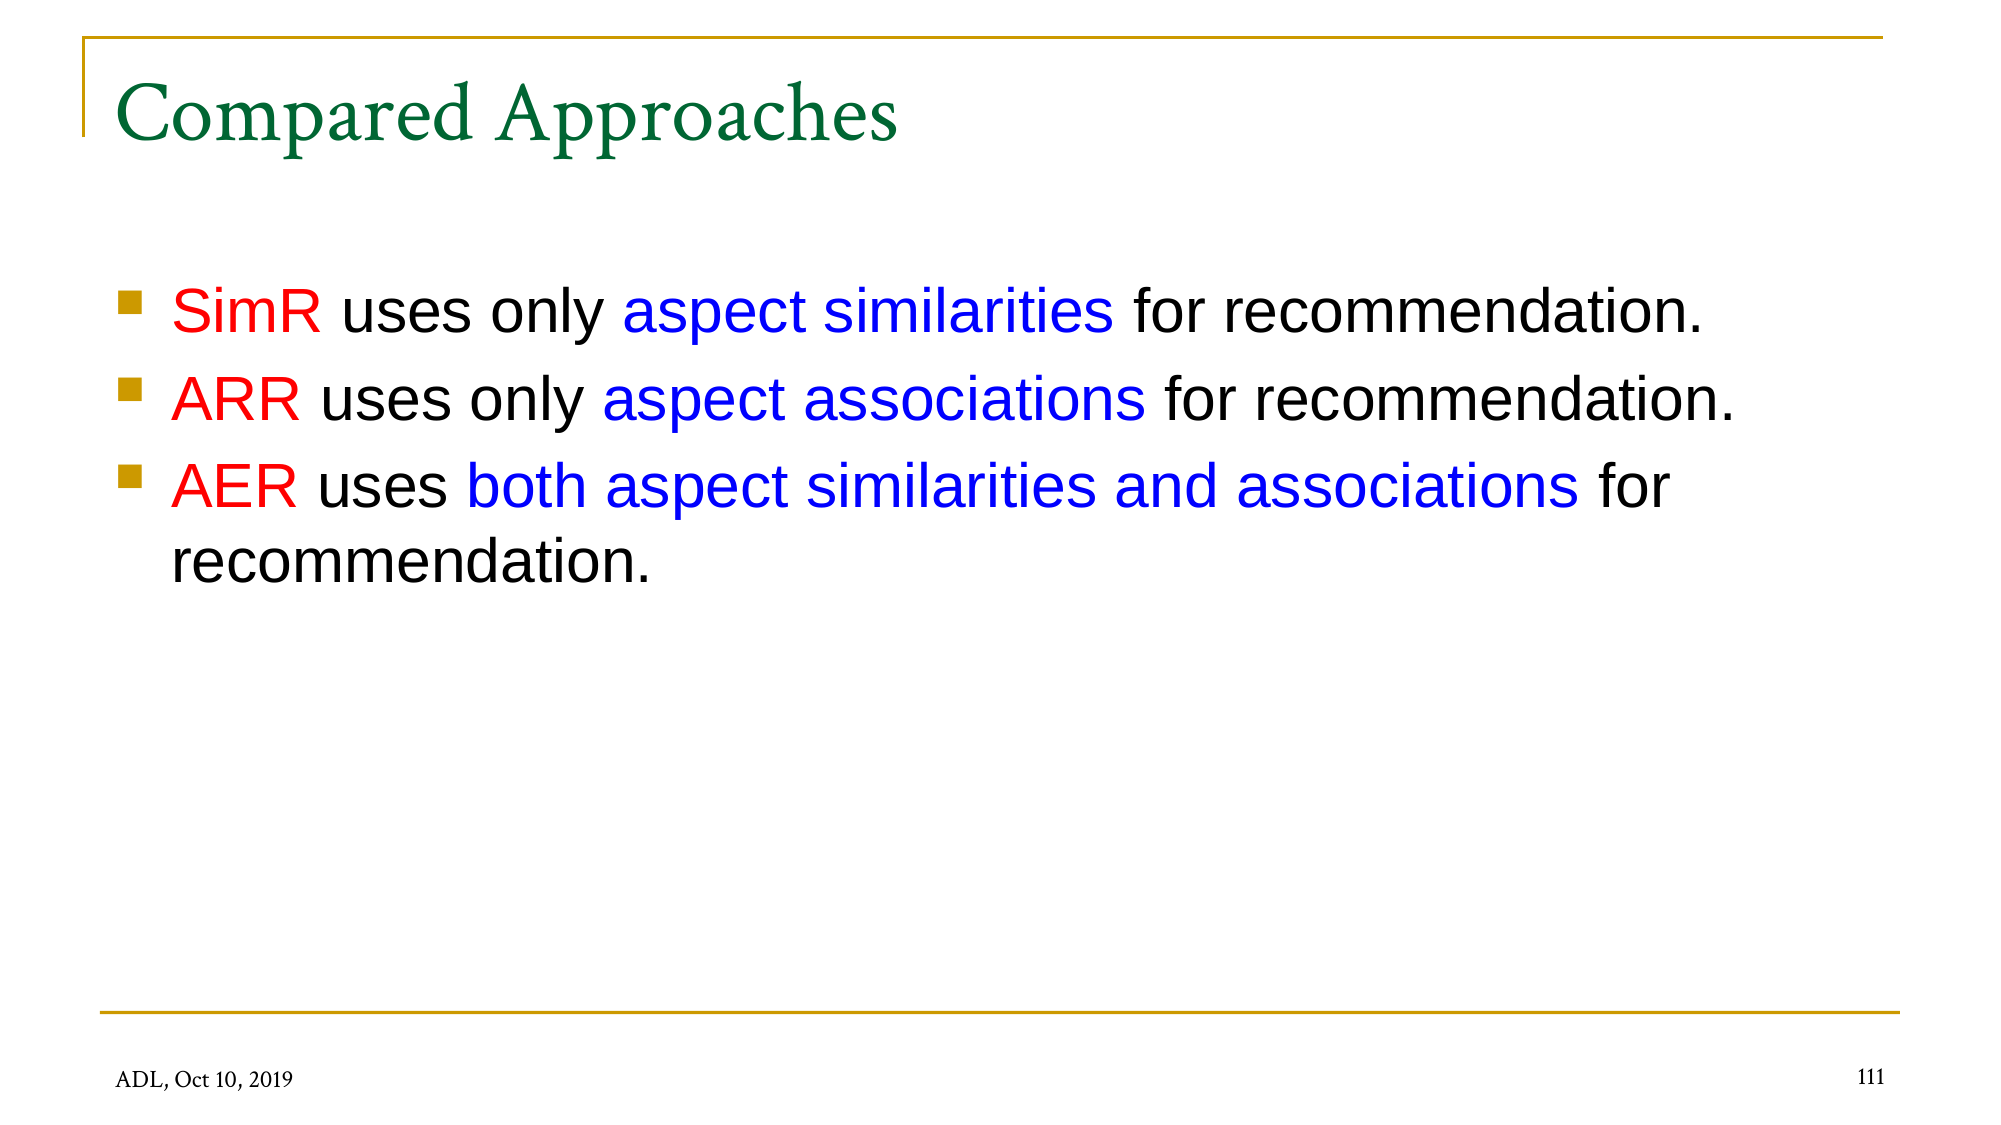

# Compared Approaches
SimR uses only aspect similarities for recommendation.
ARR uses only aspect associations for recommendation.
AER uses both aspect similarities and associations for recommendation.

111
ADL, Oct 10, 2019